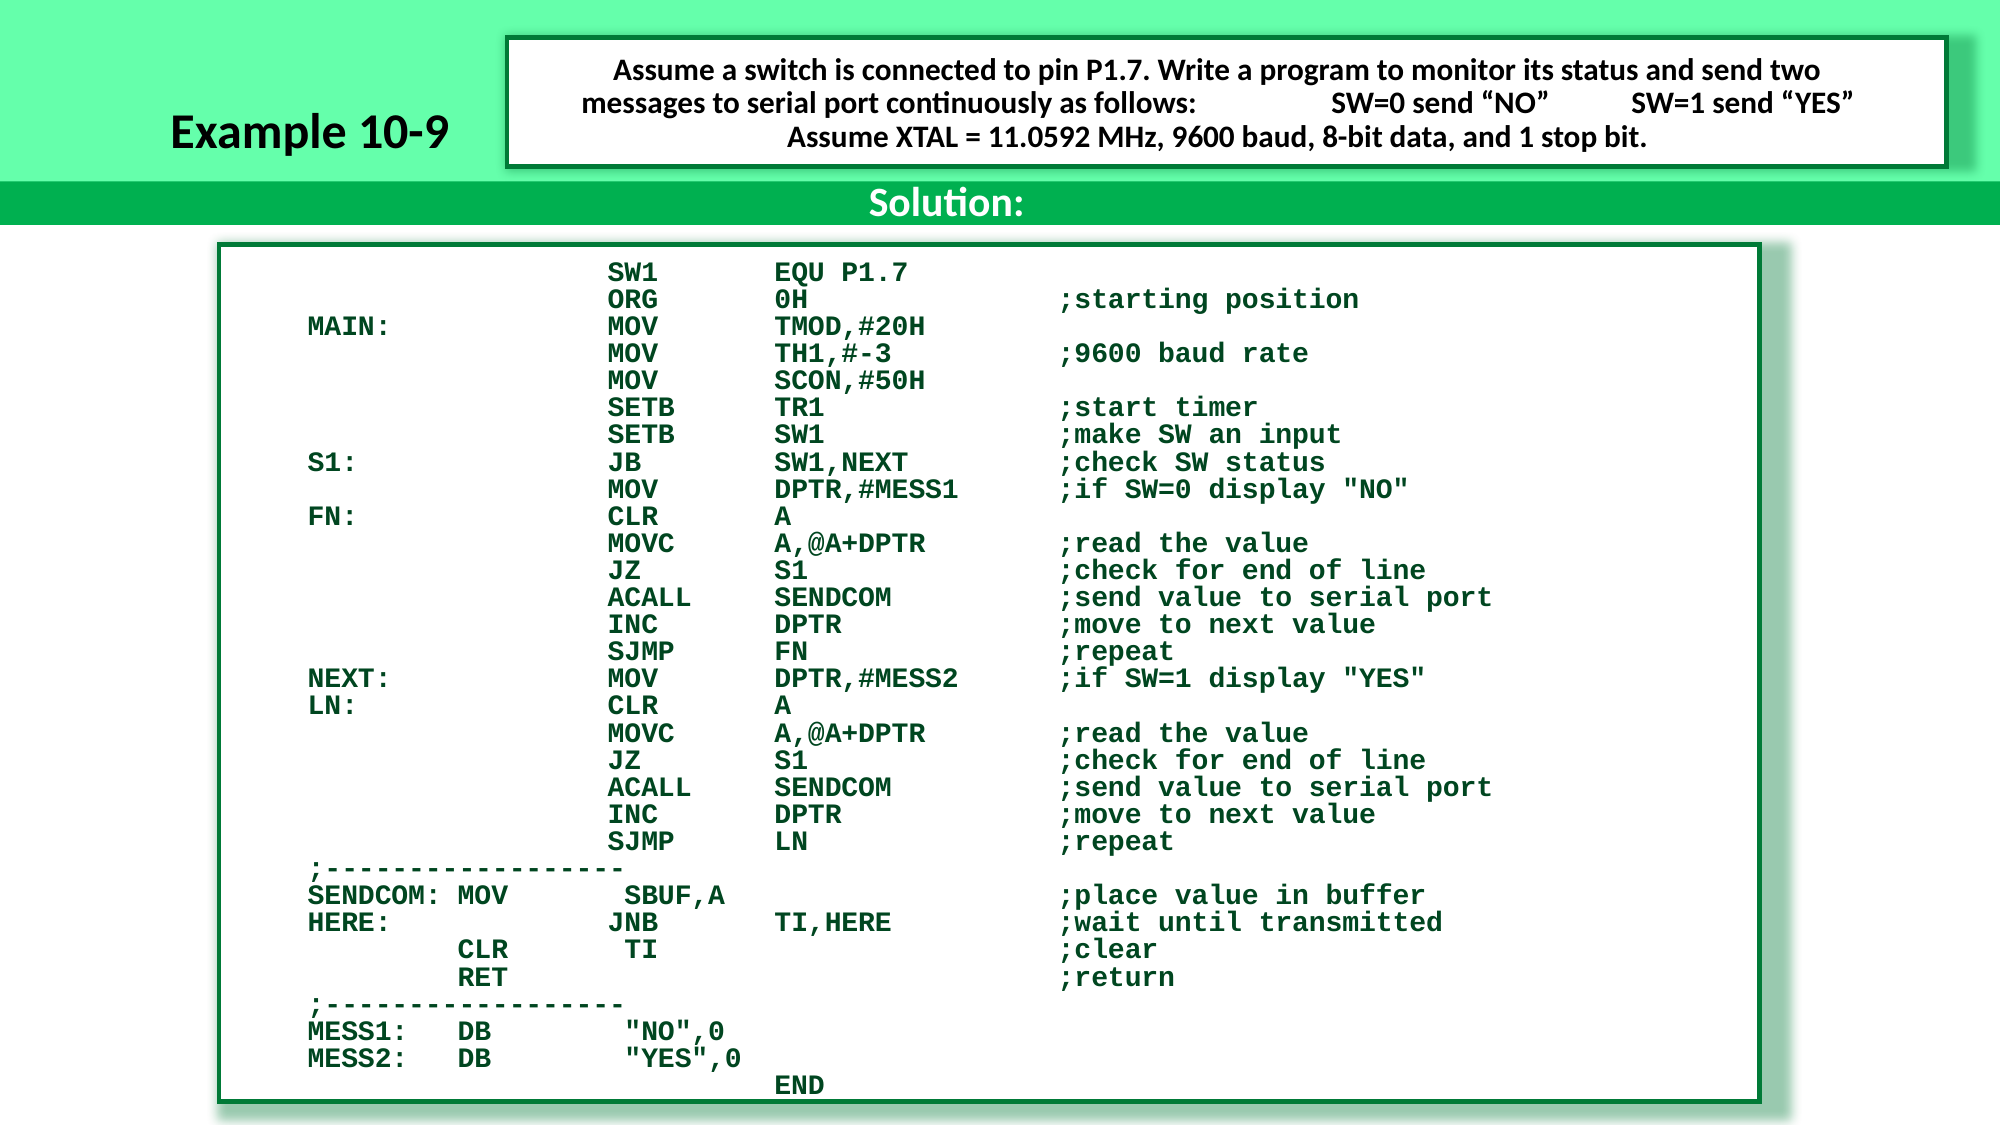

Assume a switch is connected to pin P1.7. Write a program to monitor its status and send two messages to serial port continuously as follows:  	SW=0 send “NO” 	SW=1 send “YES”
Assume XTAL = 11.0592 MHz, 9600 baud, 8-bit data, and 1 stop bit.
Example 10-9
Solution:

		SW1 	 EQU P1.7
		ORG	 0H		;starting position
MAIN:		MOV	 TMOD,#20H
		MOV	 TH1,#-3		;9600 baud rate
		MOV	 SCON,#50H
		SETB	 TR1		;start timer
	   	SETB	 SW1		;make SW an input
S1:		JB	 SW1,NEXT	;check SW status
   		MOV	 DPTR,#MESS1	;if SW=0 display "NO"
FN:	   	CLR	 A
		MOVC	 A,@A+DPTR	;read the value
		JZ	 S1		;check for end of line
		ACALL	 SENDCOM		;send value to serial port
		INC	 DPTR		;move to next value
		SJMP	 FN		;repeat
NEXT:		MOV	 DPTR,#MESS2	;if SW=1 display "YES"
LN:		CLR	 A
		MOVC	 A,@A+DPTR	;read the value
		JZ	 S1		;check for end of line
		ACALL	 SENDCOM		;send value to serial port
		INC	 DPTR		;move to next value
		SJMP	 LN		;repeat
;------------------
SENDCOM:	MOV	 SBUF,A			;place value in buffer
HERE:		JNB	 TI,HERE		;wait until transmitted
     	CLR	 TI			;clear
     	RET				;return
;------------------
MESS1:	DB	 "NO",0
MESS2:	DB	 "YES",0
			 END